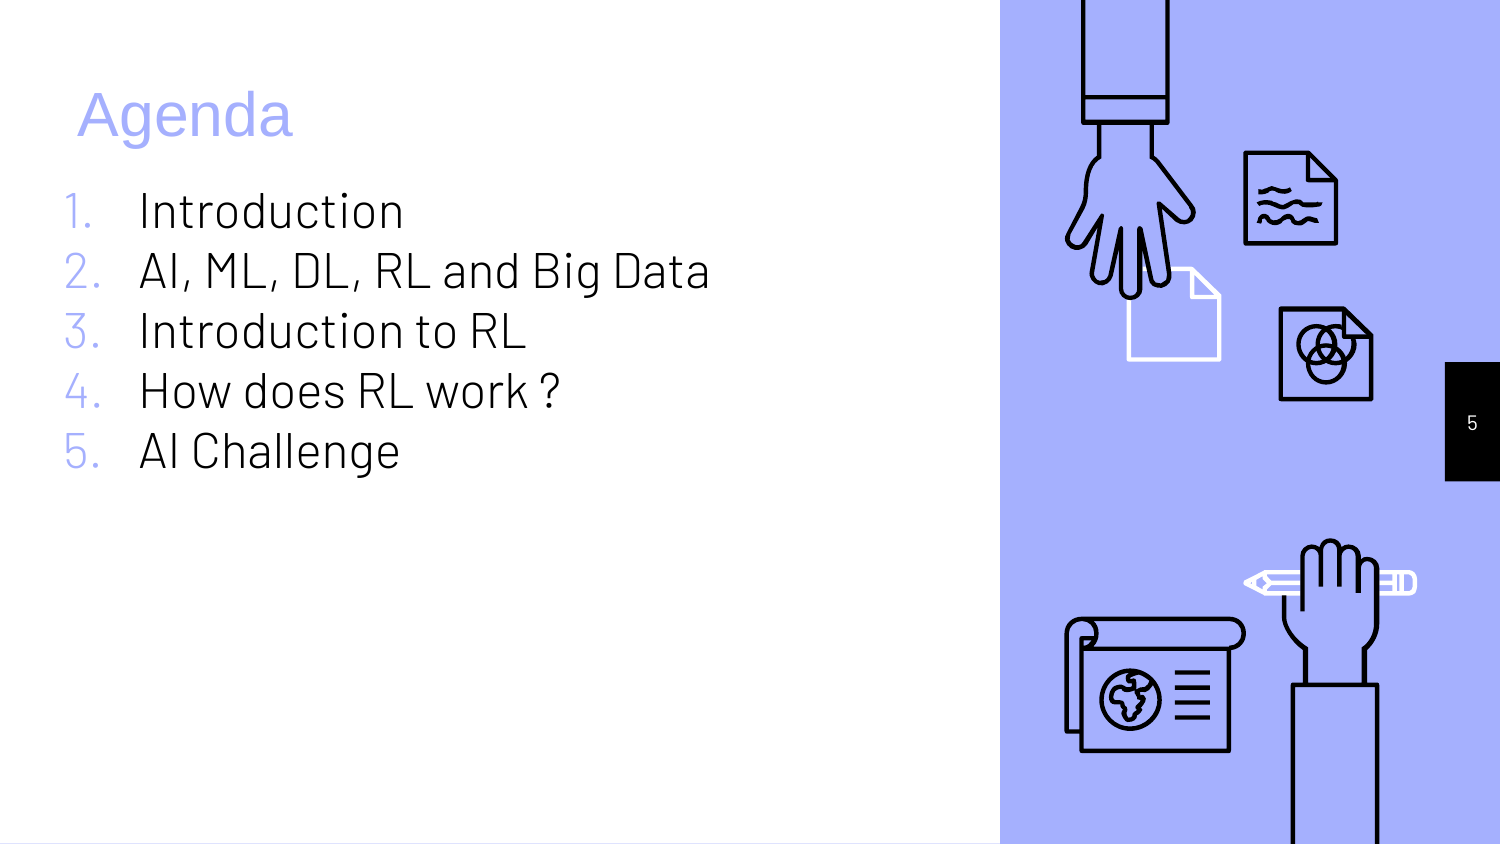

# Agenda
Introduction
AI, ML, DL, RL and Big Data
Introduction to RL
How does RL work ?
AI Challenge

5